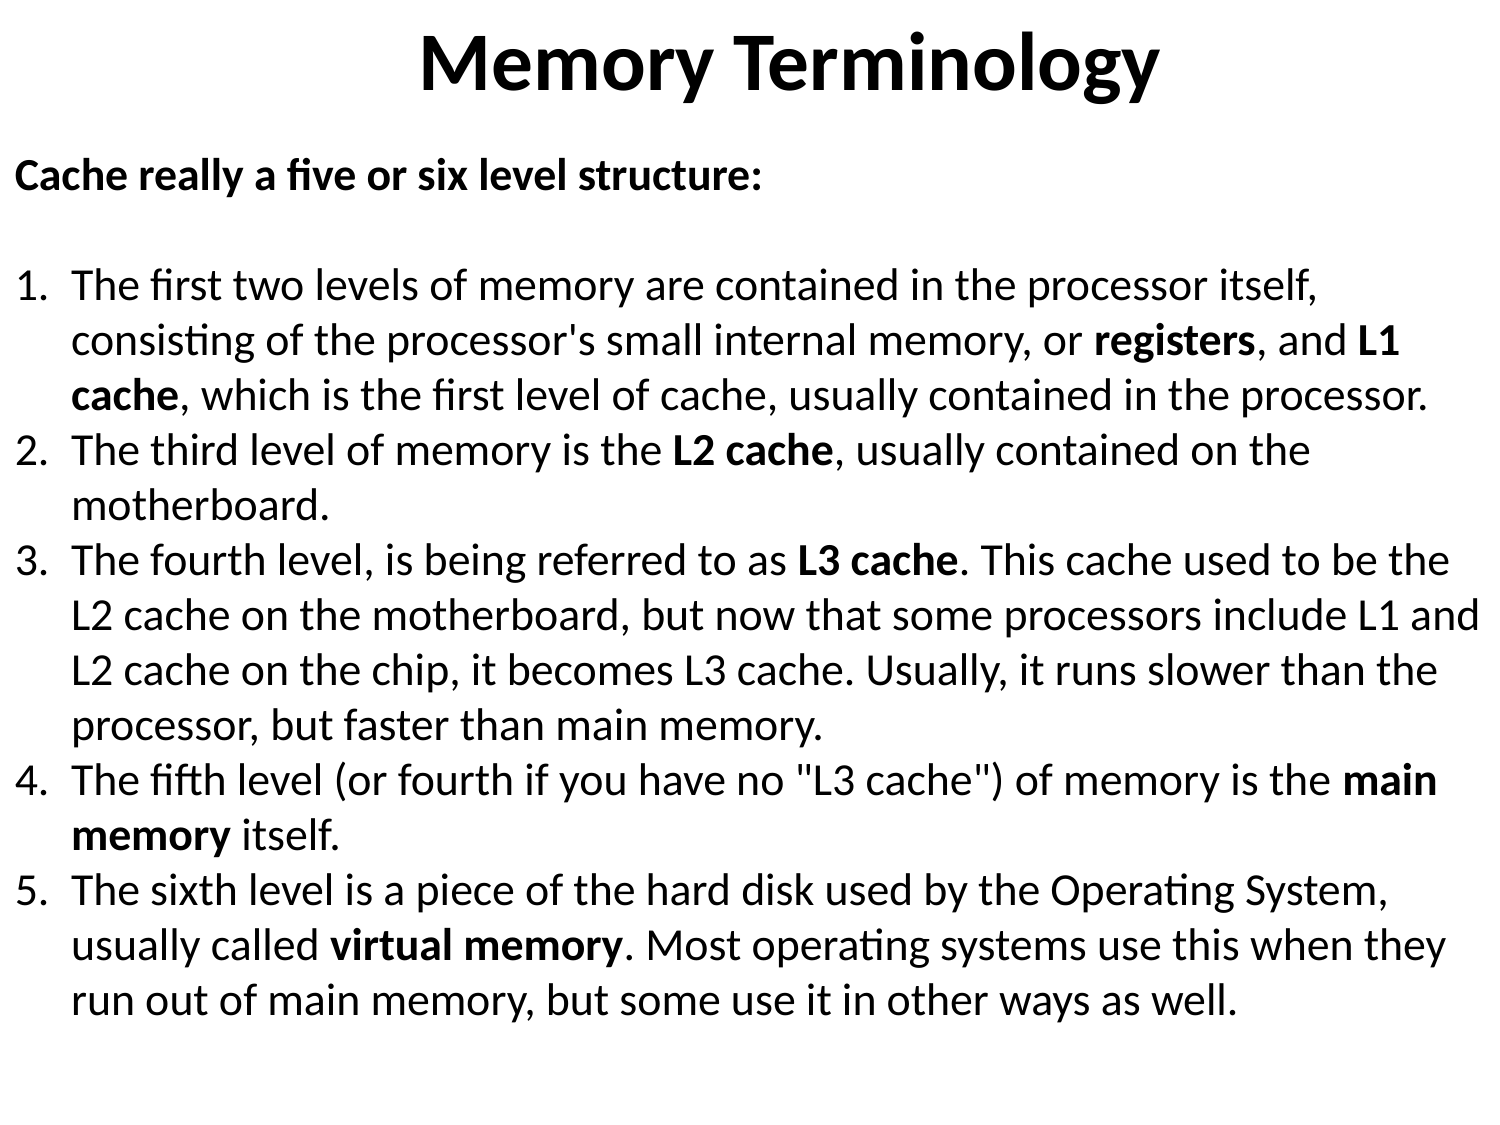

Memory Terminology
Cache really a five or six level structure:

The first two levels of memory are contained in the processor itself, consisting of the processor's small internal memory, or registers, and L1 cache, which is the first level of cache, usually contained in the processor.
The third level of memory is the L2 cache, usually contained on the motherboard.
The fourth level, is being referred to as L3 cache. This cache used to be the L2 cache on the motherboard, but now that some processors include L1 and L2 cache on the chip, it becomes L3 cache. Usually, it runs slower than the processor, but faster than main memory.
The fifth level (or fourth if you have no "L3 cache") of memory is the main memory itself.
The sixth level is a piece of the hard disk used by the Operating System, usually called virtual memory. Most operating systems use this when they run out of main memory, but some use it in other ways as well.